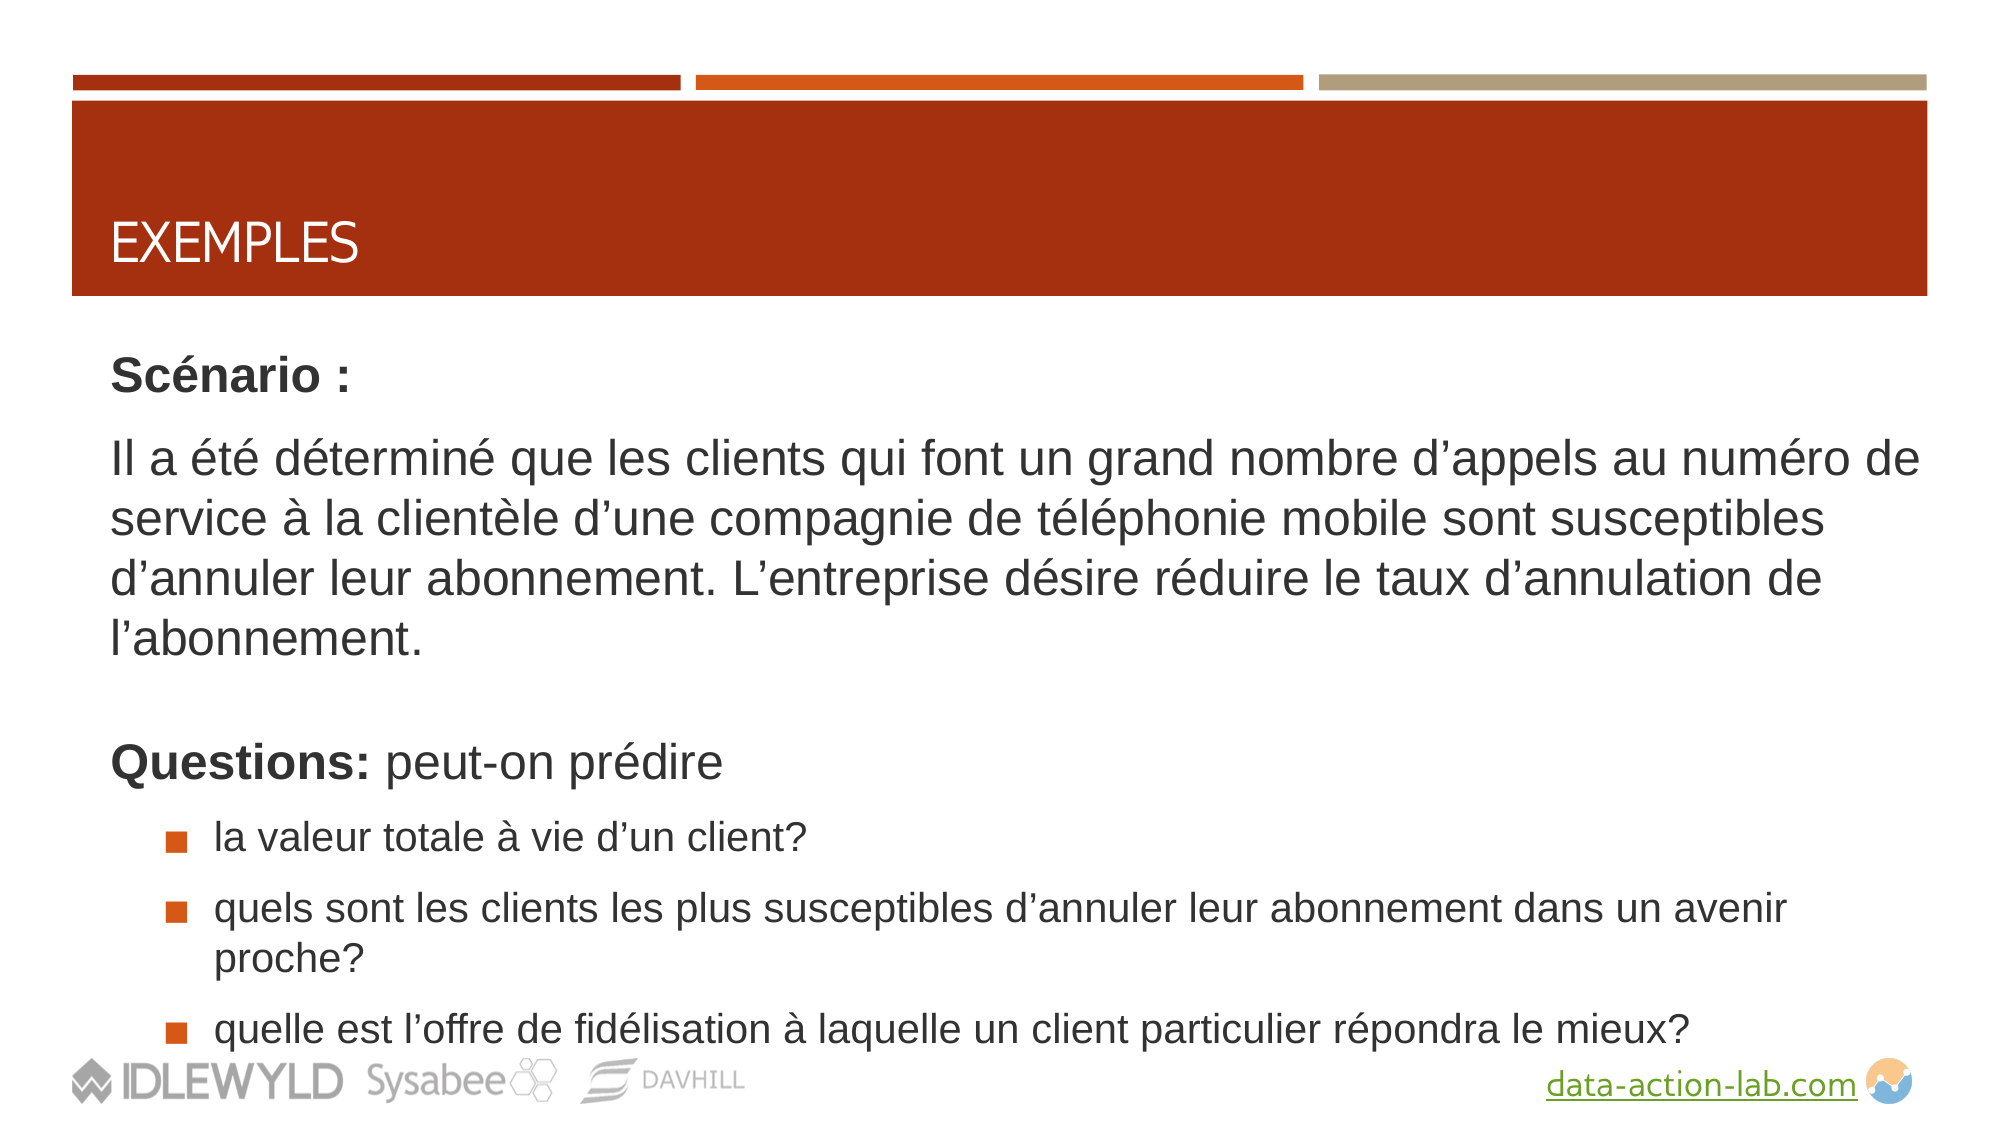

# EXEMPLES
Scénario :
Il a été déterminé que les clients qui font un grand nombre d’appels au numéro de service à la clientèle d’une compagnie de téléphonie mobile sont susceptibles d’annuler leur abonnement. L’entreprise désire réduire le taux d’annulation de l’abonnement.

Questions: peut-on prédire
la valeur totale à vie d’un client?
quels sont les clients les plus susceptibles d’annuler leur abonnement dans un avenir proche?
quelle est l’offre de fidélisation à laquelle un client particulier répondra le mieux?